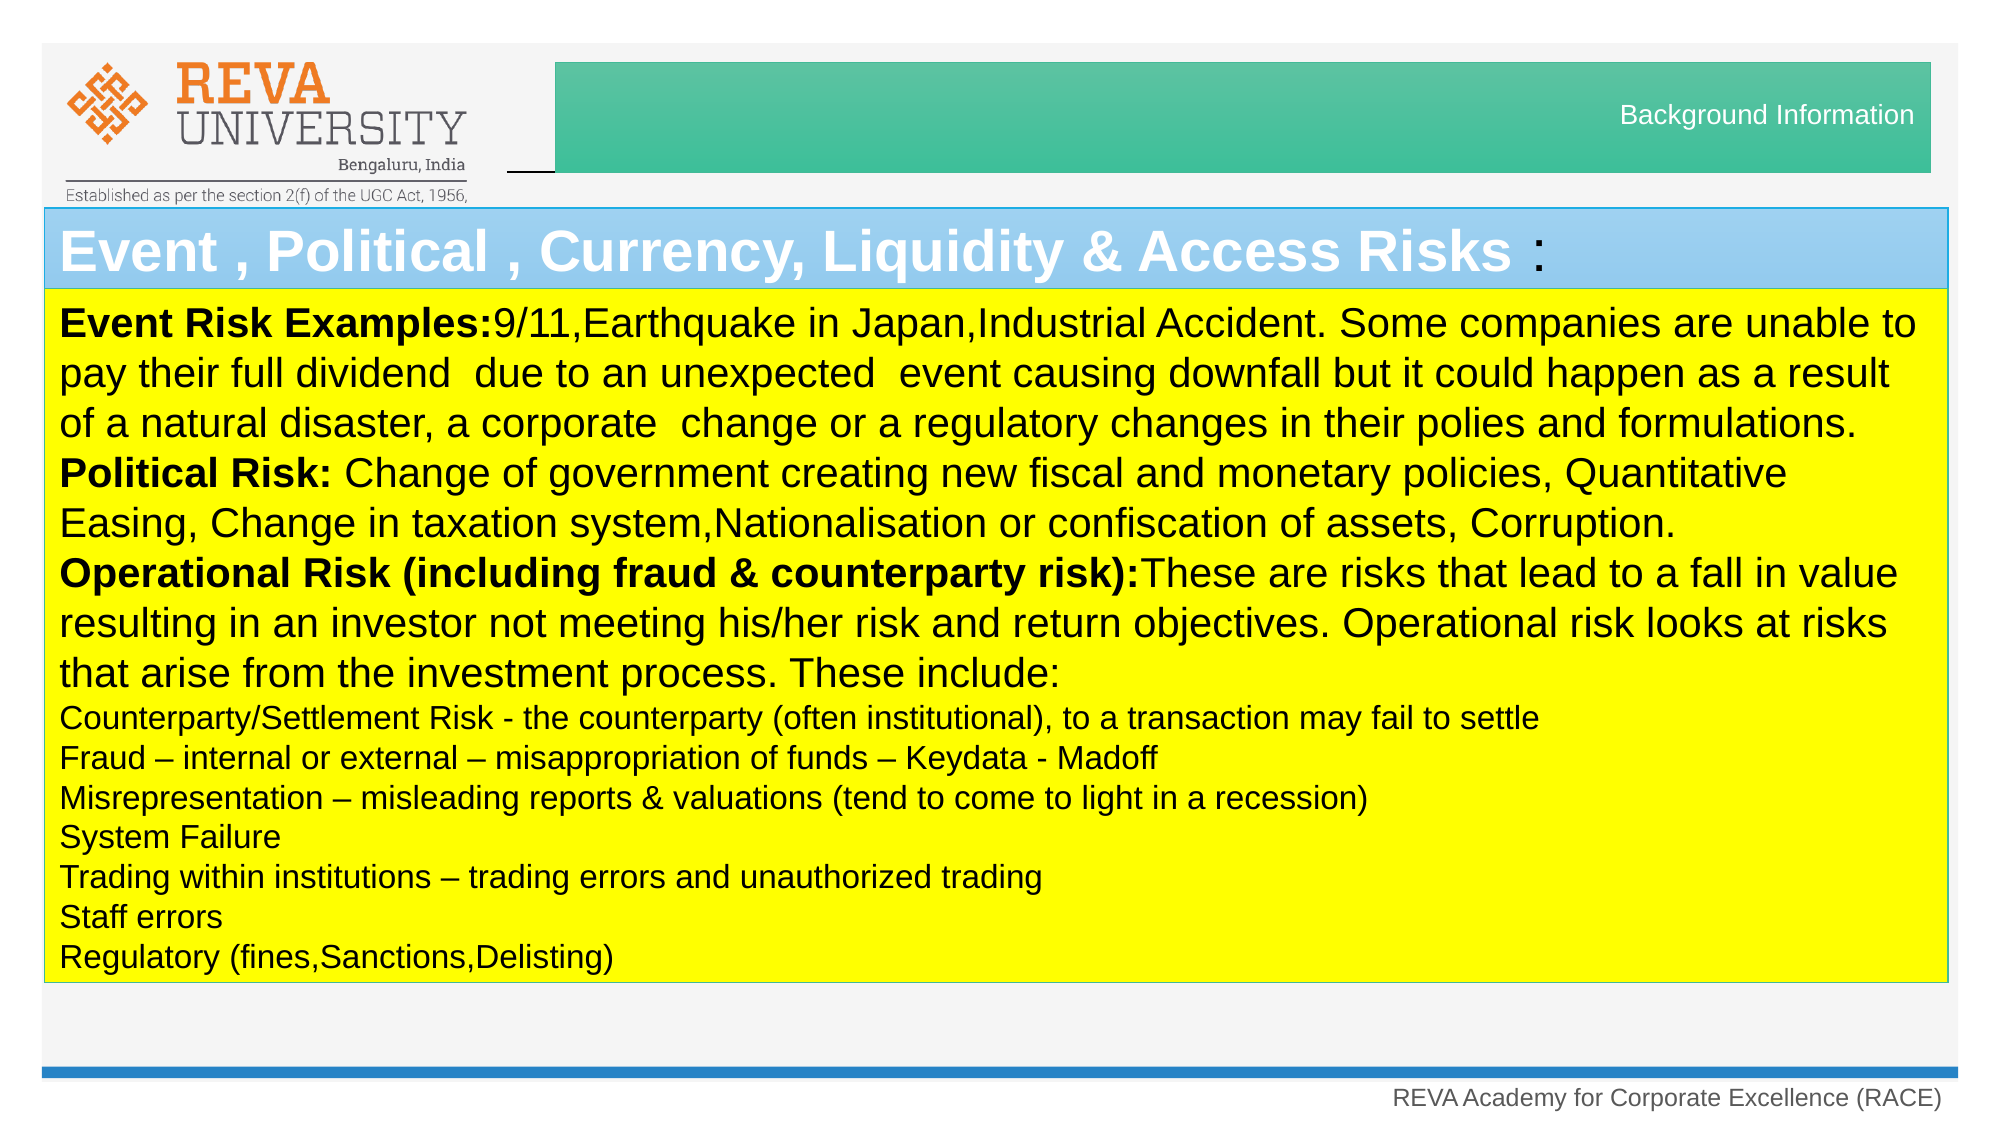

# Background Information

Event , Political , Currency, Liquidity & Access Risks :
Event Risk Examples:9/11,Earthquake in Japan,Industrial Accident. Some companies are unable to pay their full dividend  due to an unexpected  event causing downfall but it could happen as a result of a natural disaster, a corporate  change or a regulatory changes in their polies and formulations.
Political Risk: Change of government creating new fiscal and monetary policies, Quantitative Easing, Change in taxation system,Nationalisation or confiscation of assets, Corruption.
Operational Risk (including fraud & counterparty risk):These are risks that lead to a fall in value resulting in an investor not meeting his/her risk and return objectives. Operational risk looks at risks that arise from the investment process. These include:
Counterparty/Settlement Risk - the counterparty (often institutional), to a transaction may fail to settle
Fraud – internal or external – misappropriation of funds – Keydata - Madoff
Misrepresentation – misleading reports & valuations (tend to come to light in a recession)
System Failure
Trading within institutions – trading errors and unauthorized trading
Staff errors
Regulatory (fines,Sanctions,Delisting)